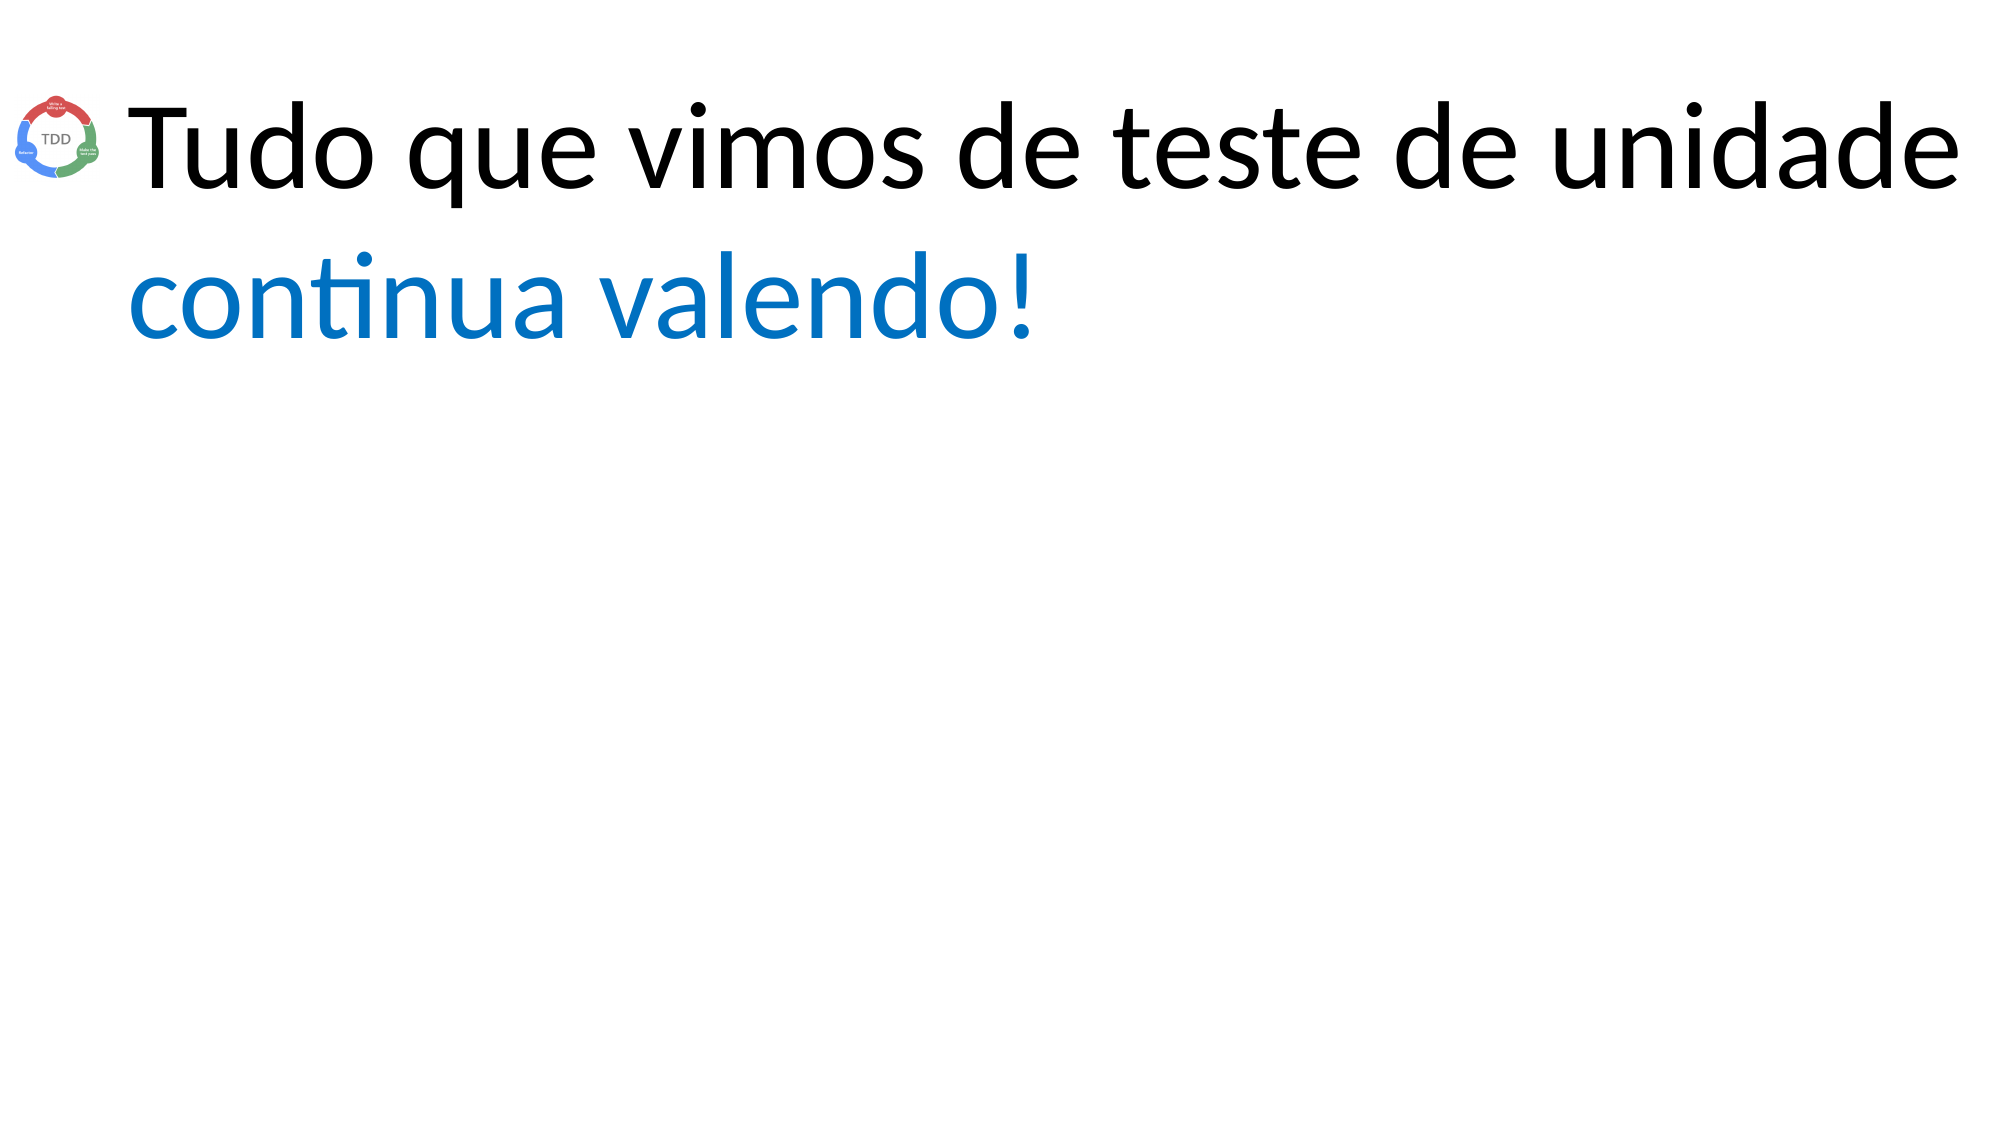

Tudo que vimos de teste de unidade continua valendo!